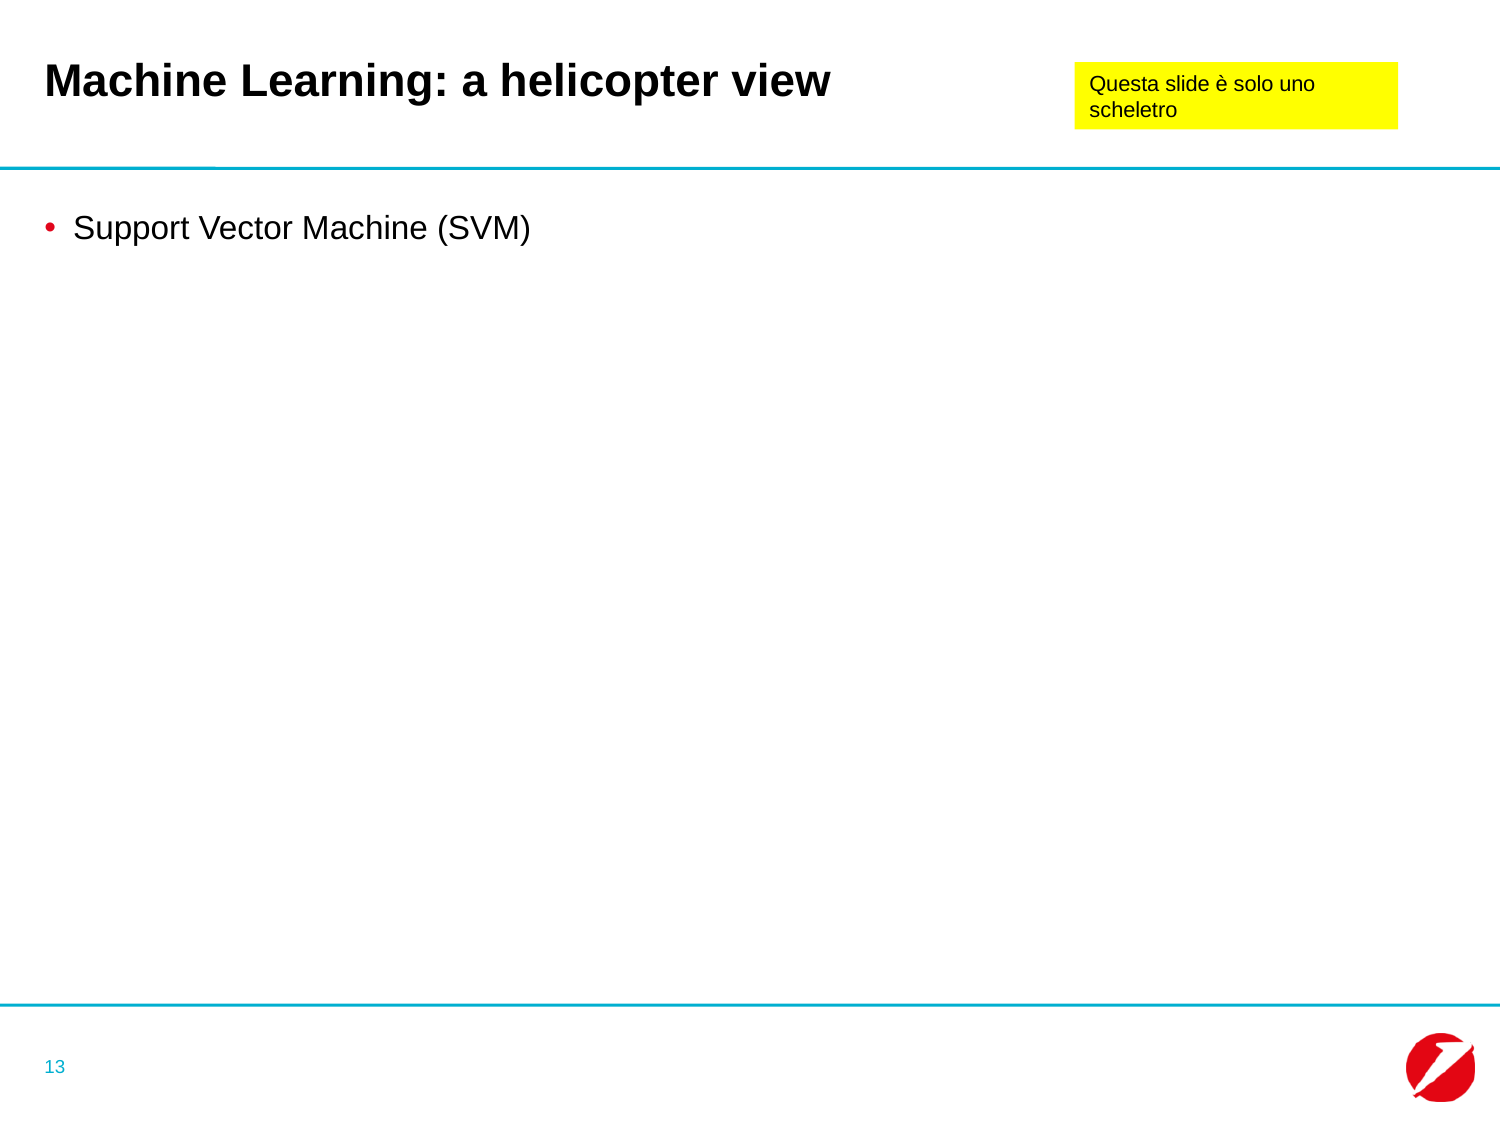

# Machine Learning: a helicopter view
Questa slide è solo uno scheletro
Support Vector Machine (SVM)
13